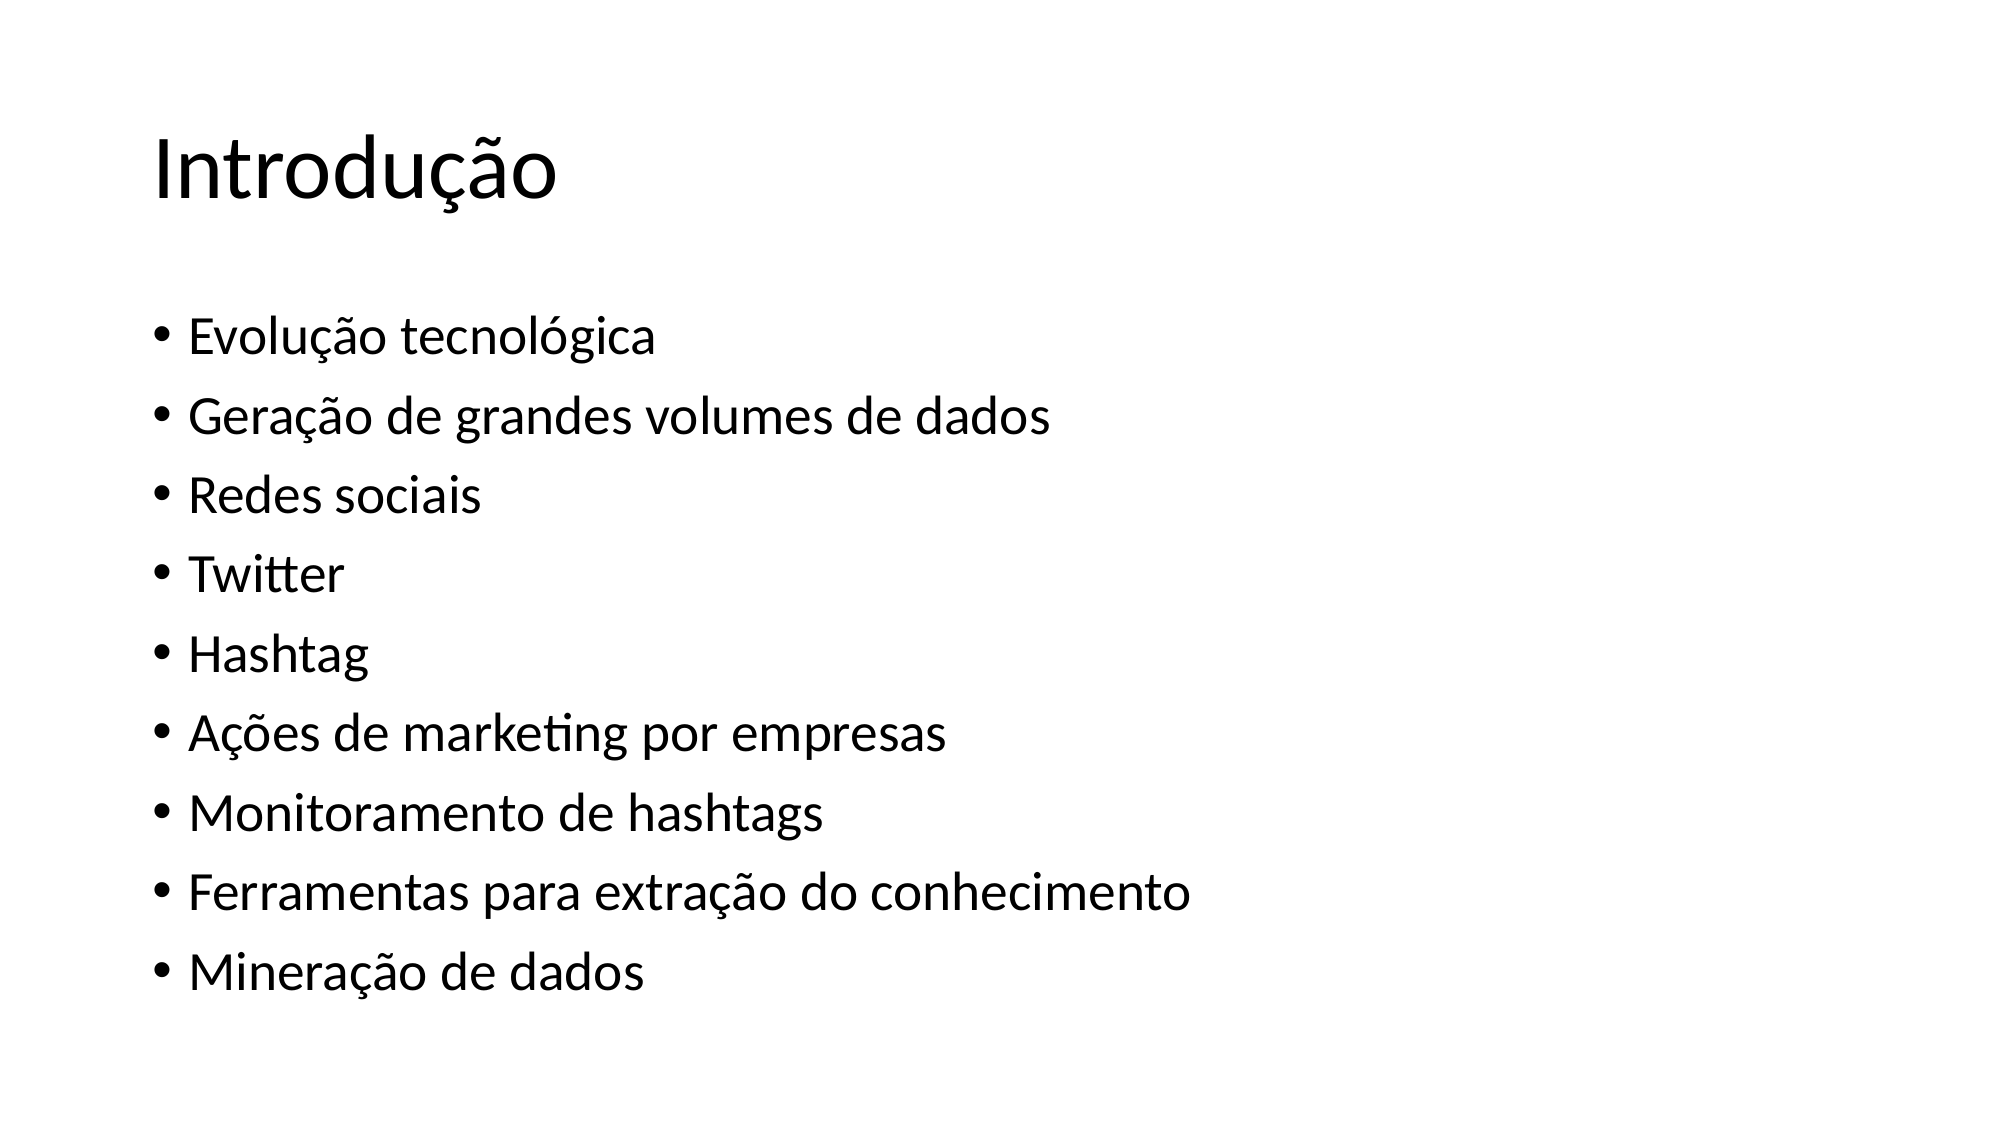

# Introdução
Evolução tecnológica
Geração de grandes volumes de dados
Redes sociais
Twitter
Hashtag
Ações de marketing por empresas
Monitoramento de hashtags
Ferramentas para extração do conhecimento
Mineração de dados